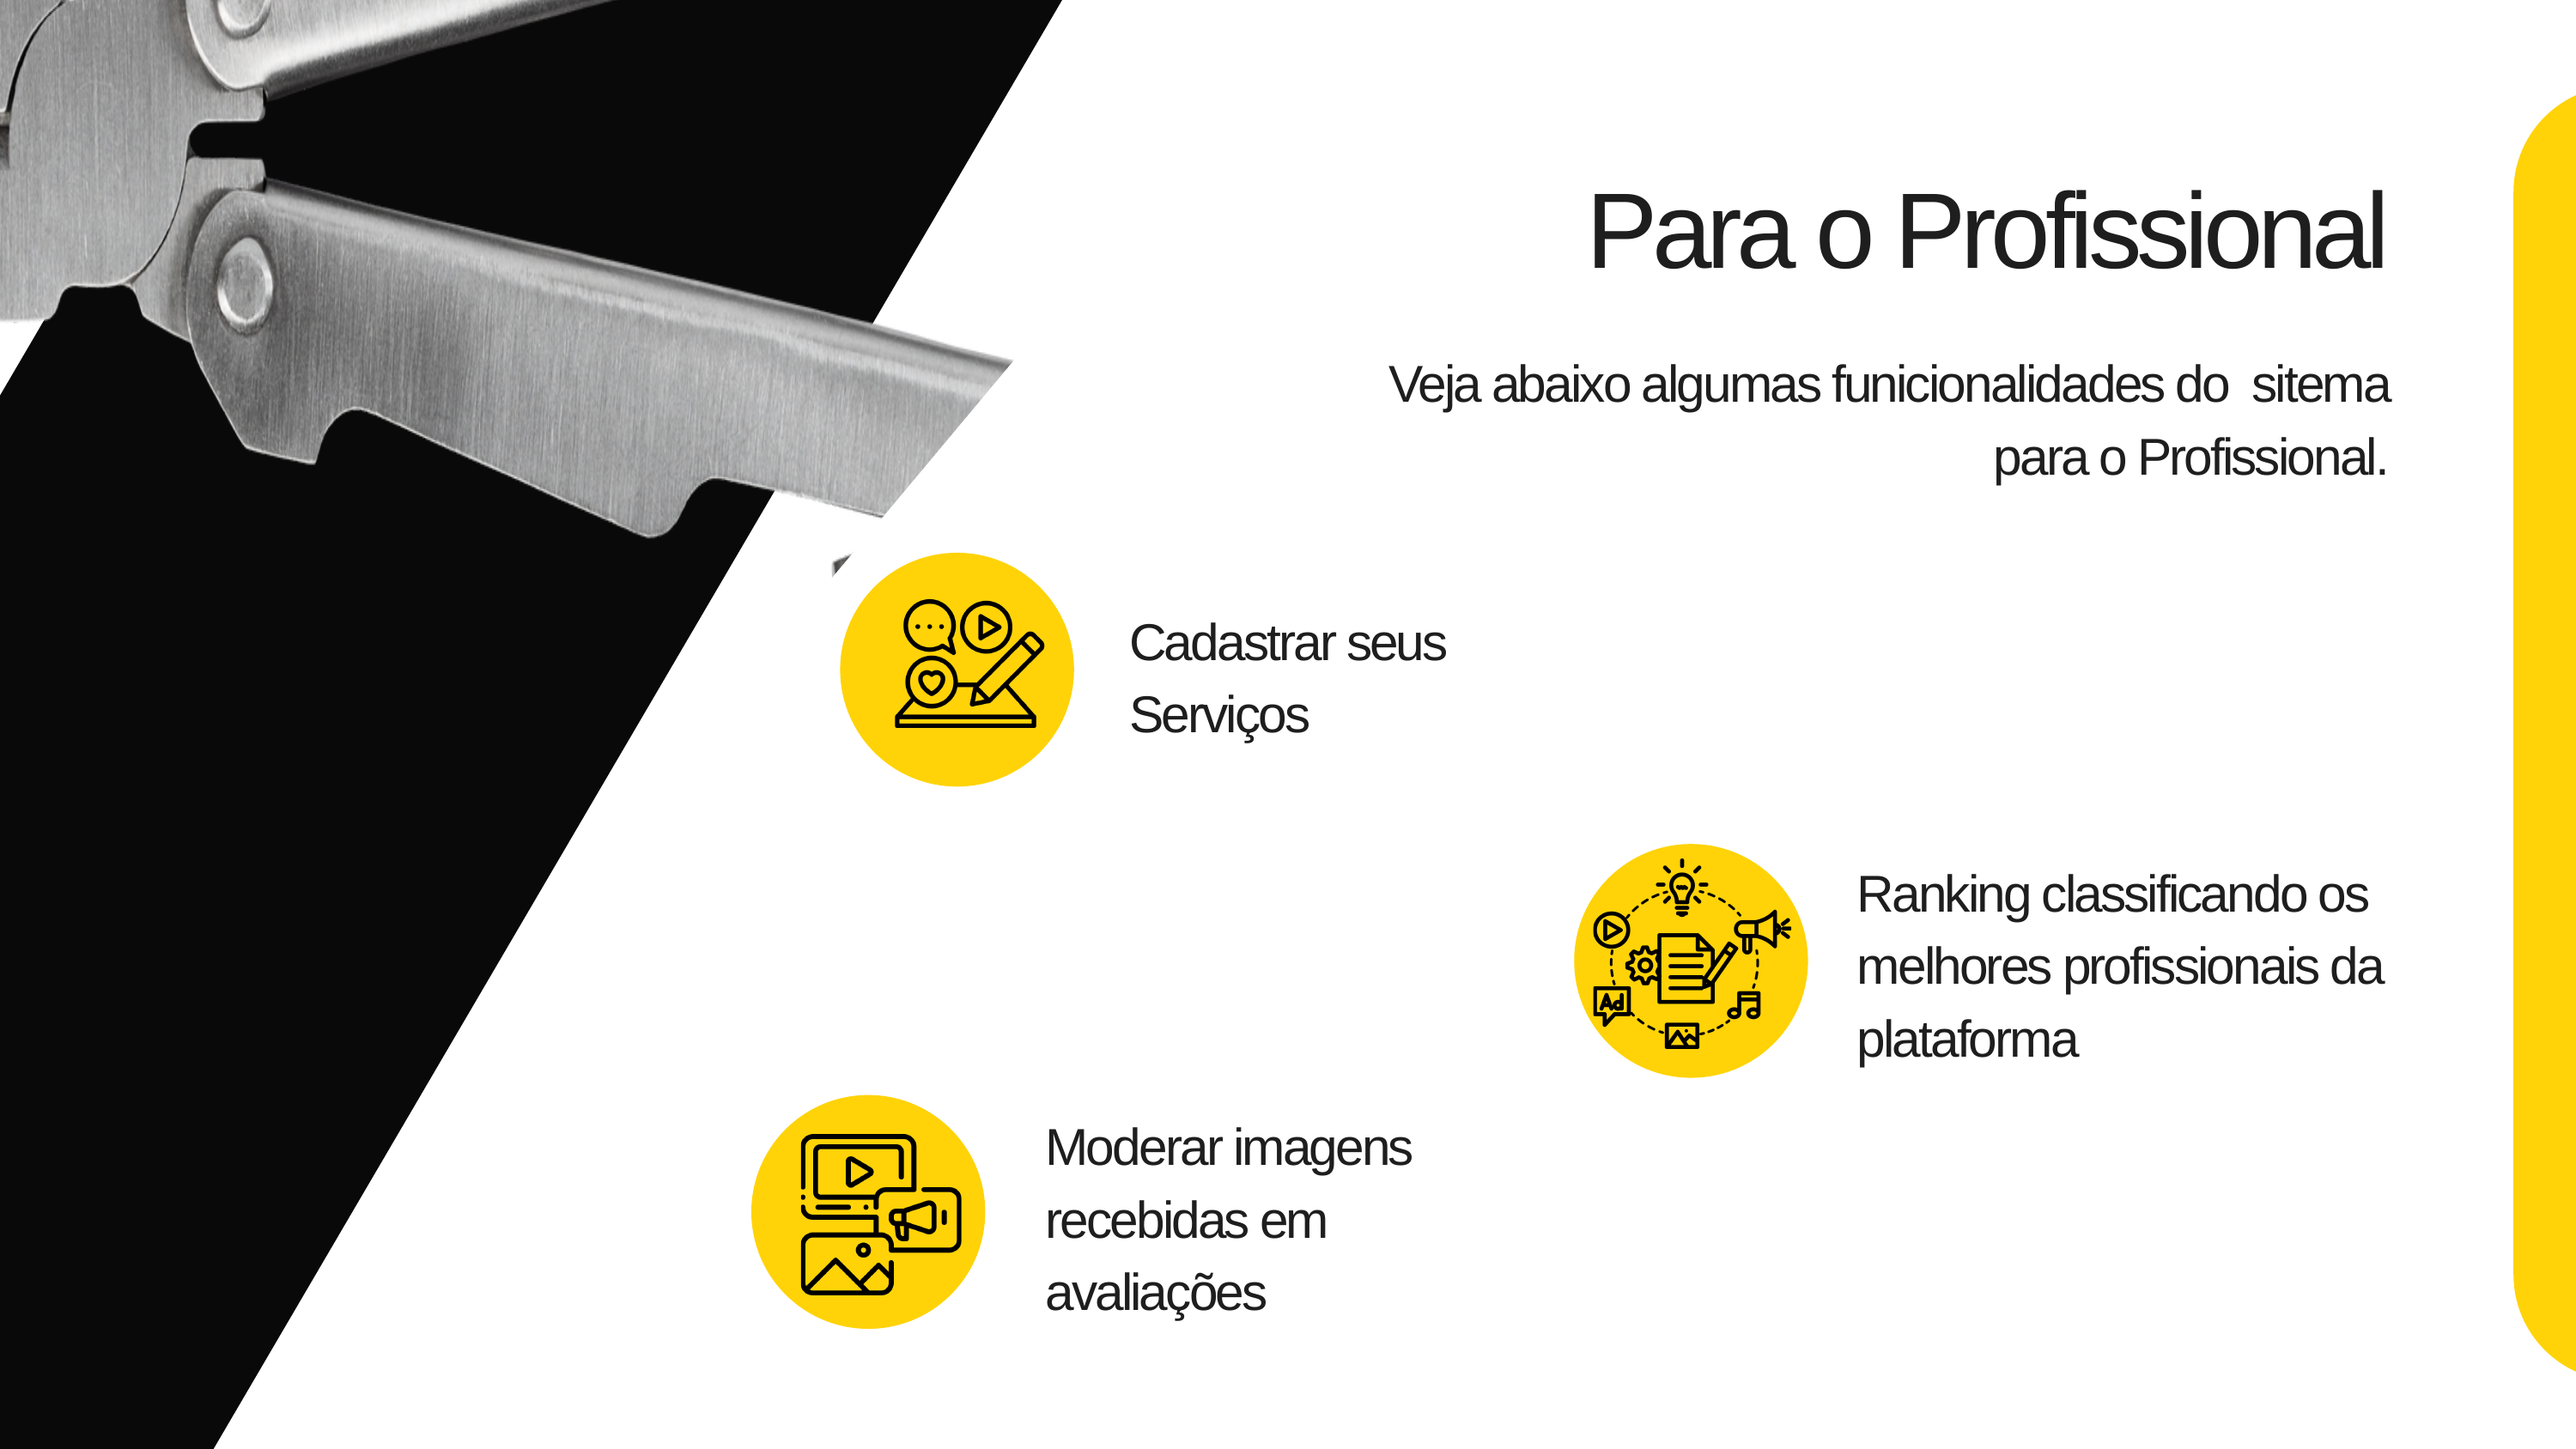

Para o Profissional
Veja abaixo algumas funicionalidades do  sitema para o Profissional.

Cadastrar seus Serviços

Ranking classificando os melhores profissionais da plataforma

Moderar imagens recebidas em avaliações